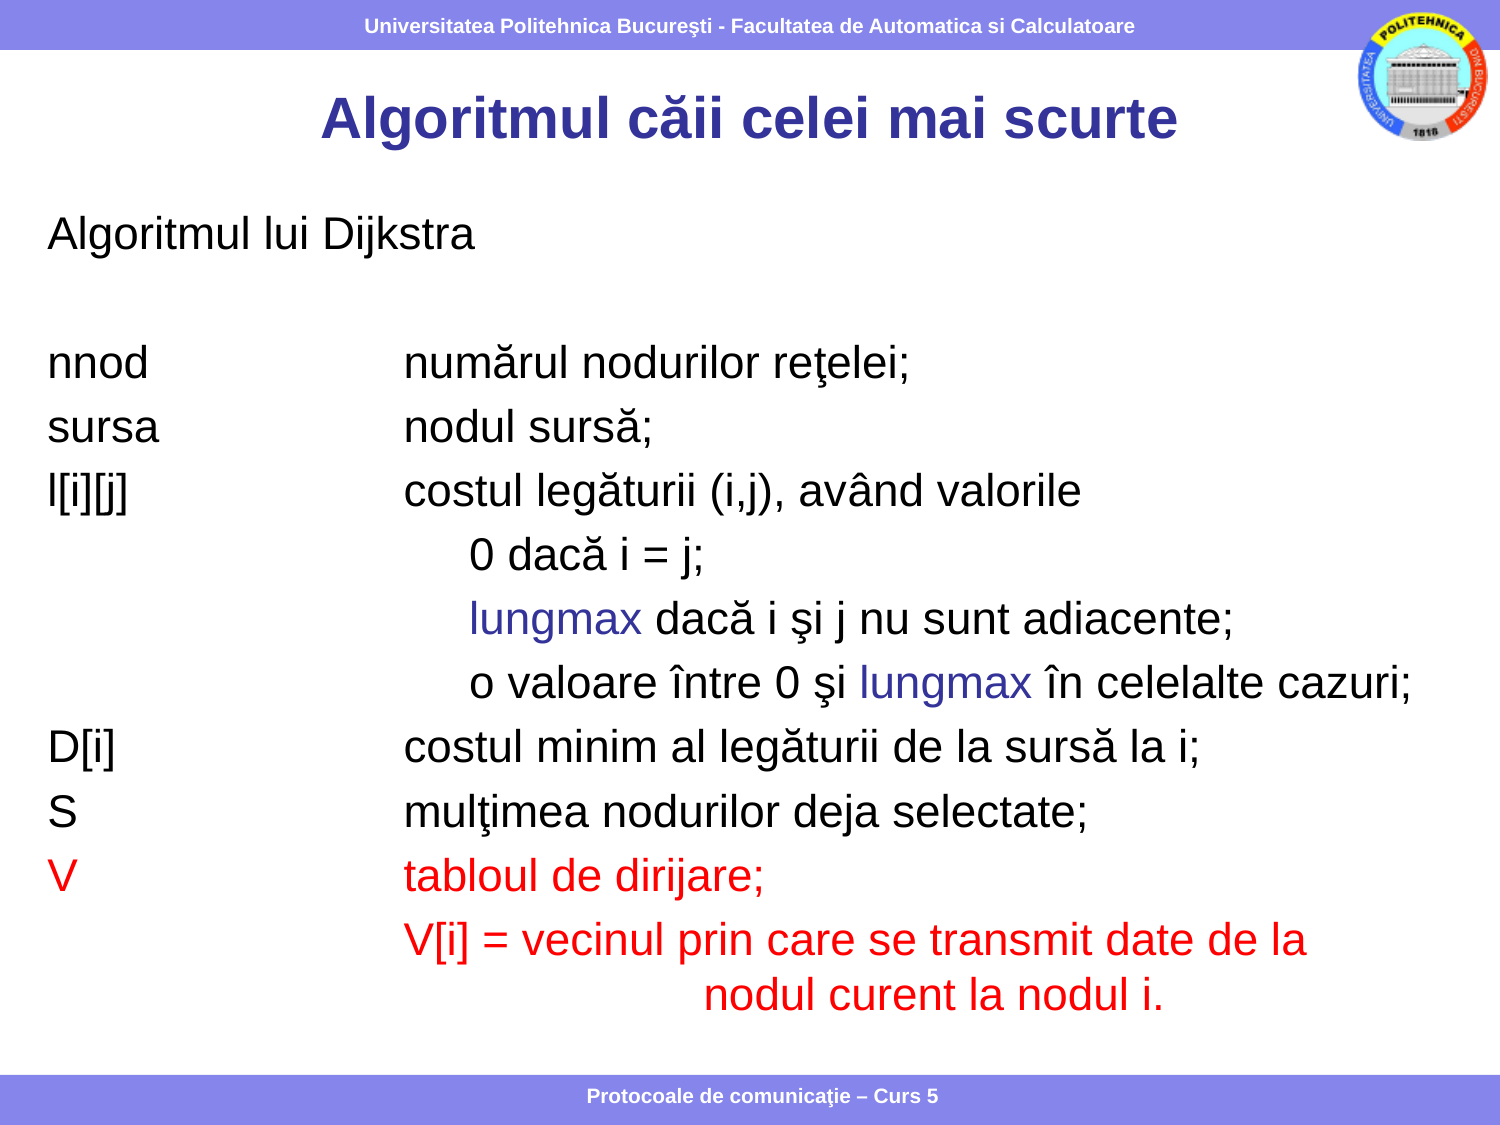

# Algoritmul căii celei mai scurte
Algoritmul lui Dijkstra

nnod   		numărul nodurilor reţelei;
sursa  		nodul sursă;
l[i][j] 		costul legăturii (i,j), având valorile
          	 	0 dacă i = j;
          	 	lungmax dacă i şi j nu sunt adiacente;
          	 	o valoare între 0 şi lungmax în celelalte cazuri;
D[i]  		costul minim al legăturii de la sursă la i;
S      		mulţimea nodurilor deja selectate;
V     		tabloul de dirijare;
			V[i] = vecinul prin care se transmit date de la 					nodul curent la nodul i.
Protocoale de comunicaţie – Curs 5